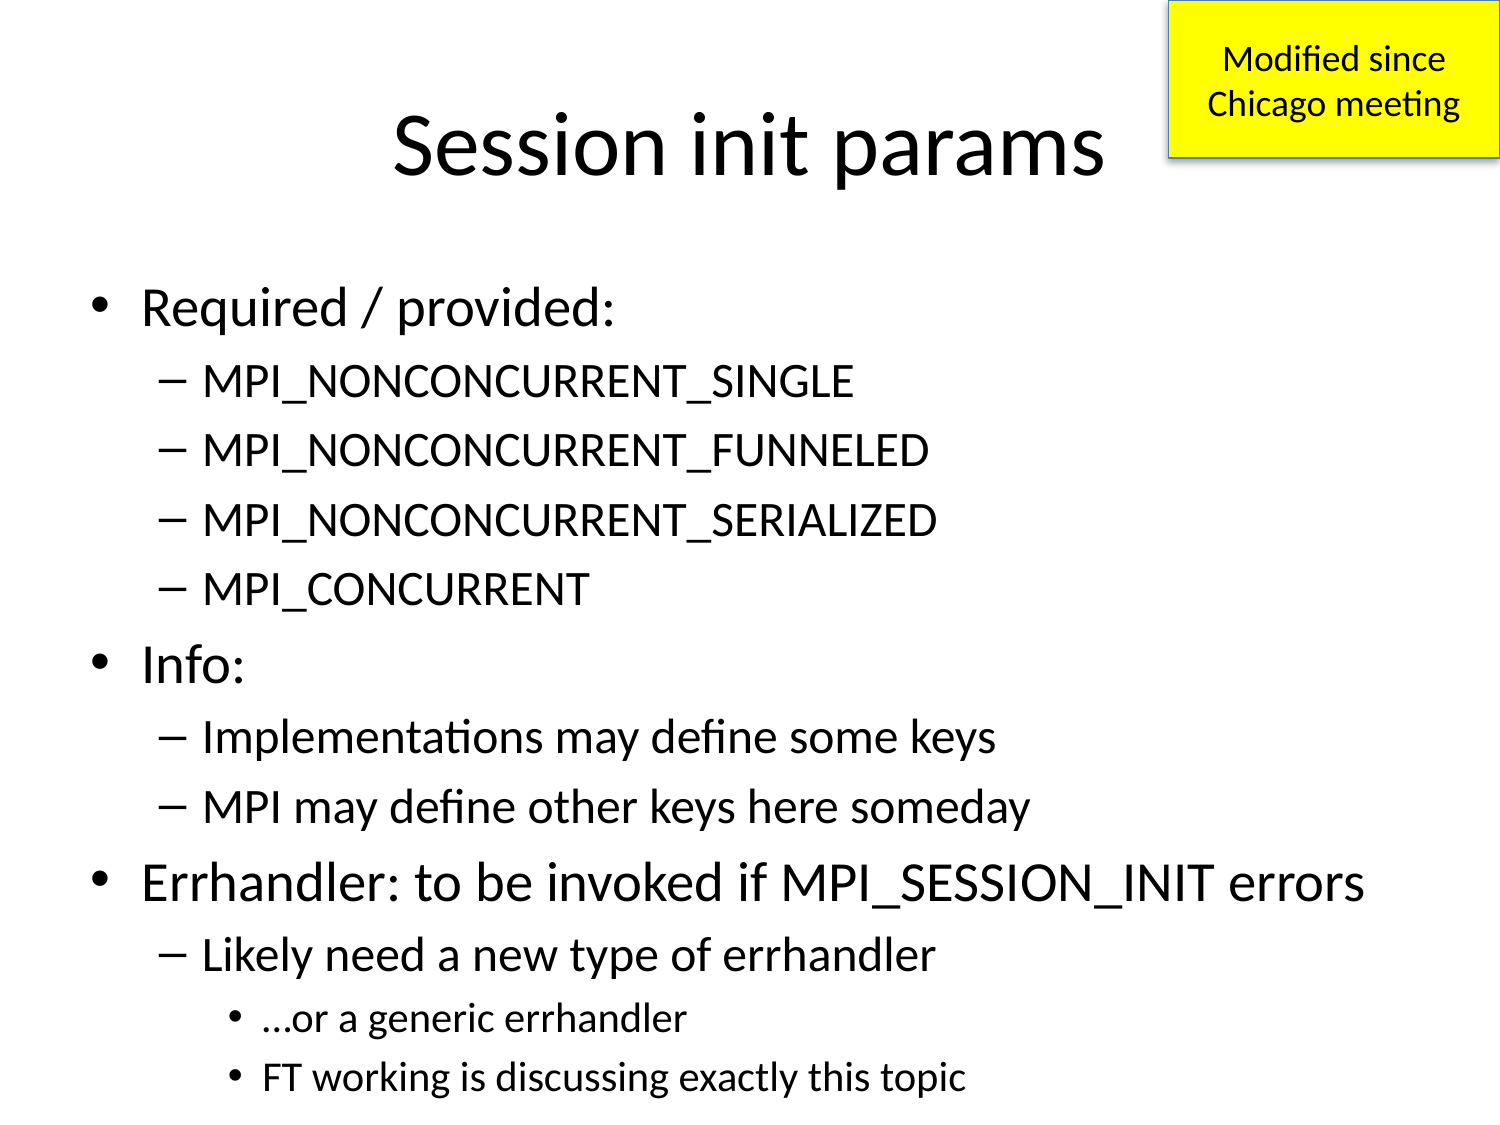

Modified since Chicago meeting
# Session init params
Required / provided:
MPI_NONCONCURRENT_SINGLE
MPI_NONCONCURRENT_FUNNELED
MPI_NONCONCURRENT_SERIALIZED
MPI_CONCURRENT
Info:
Implementations may define some keys
MPI may define other keys here someday
Errhandler: to be invoked if MPI_SESSION_INIT errors
Likely need a new type of errhandler
…or a generic errhandler
FT working is discussing exactly this topic